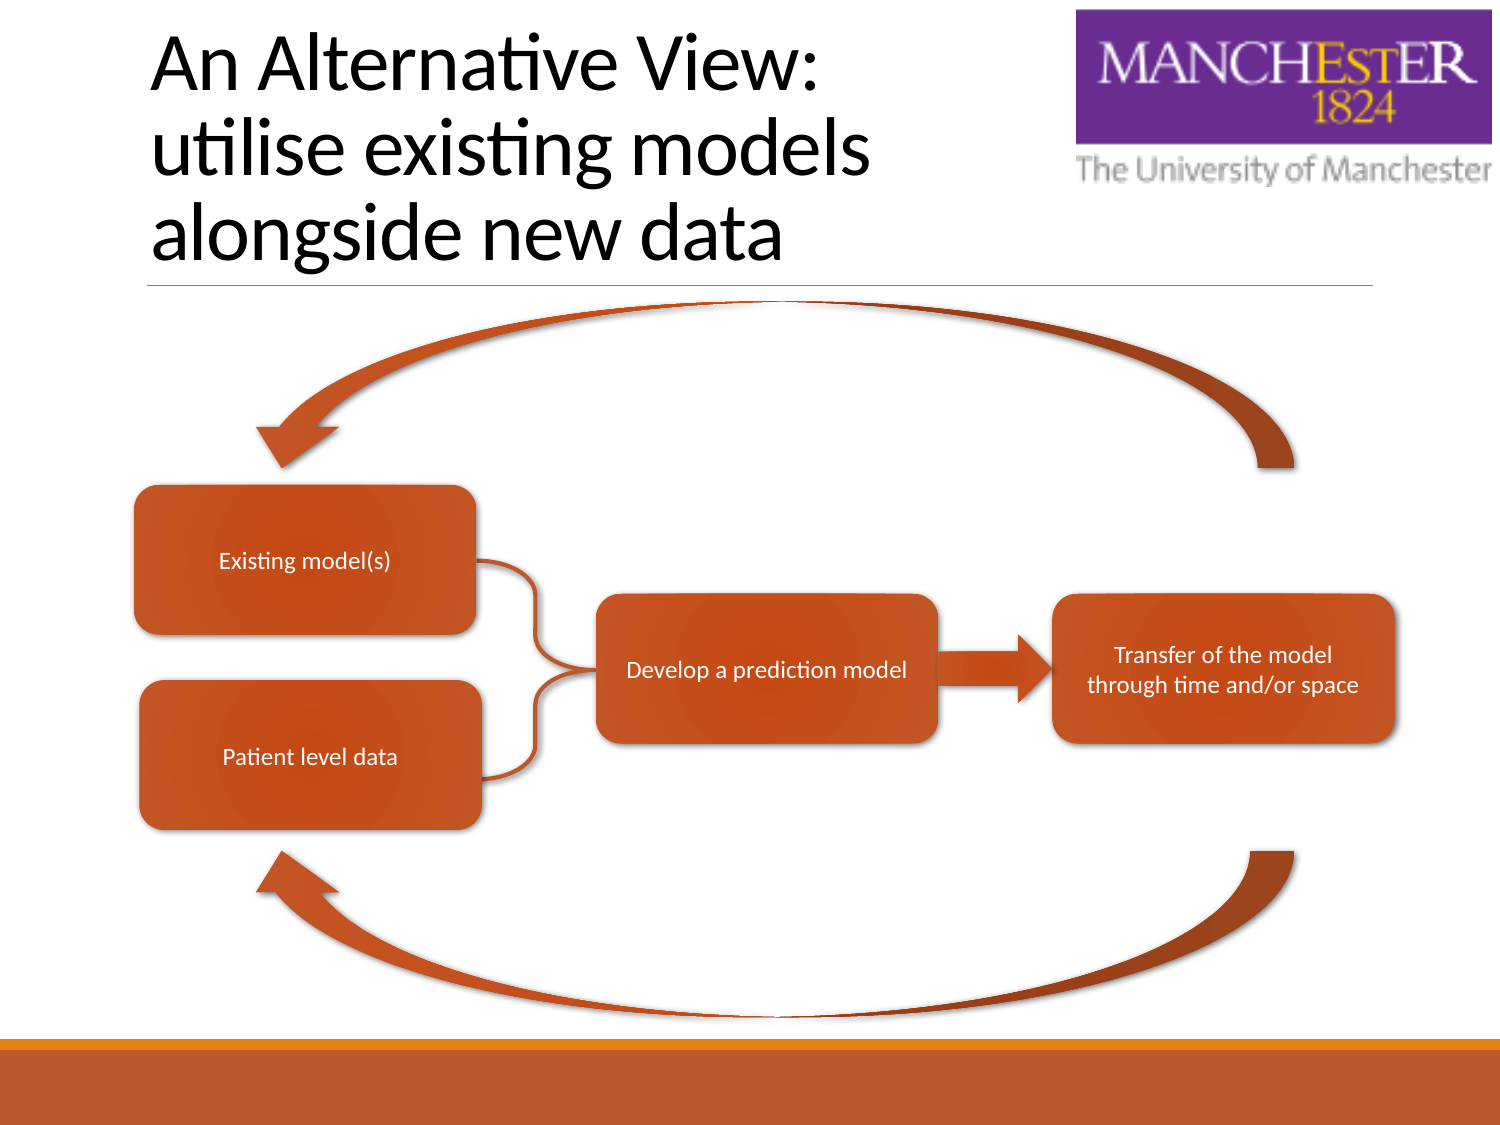

# An Alternative View: utilise existing models alongside new data

Existing model(s)

Develop a prediction model
Transfer of the model through time and/or space

Patient level data